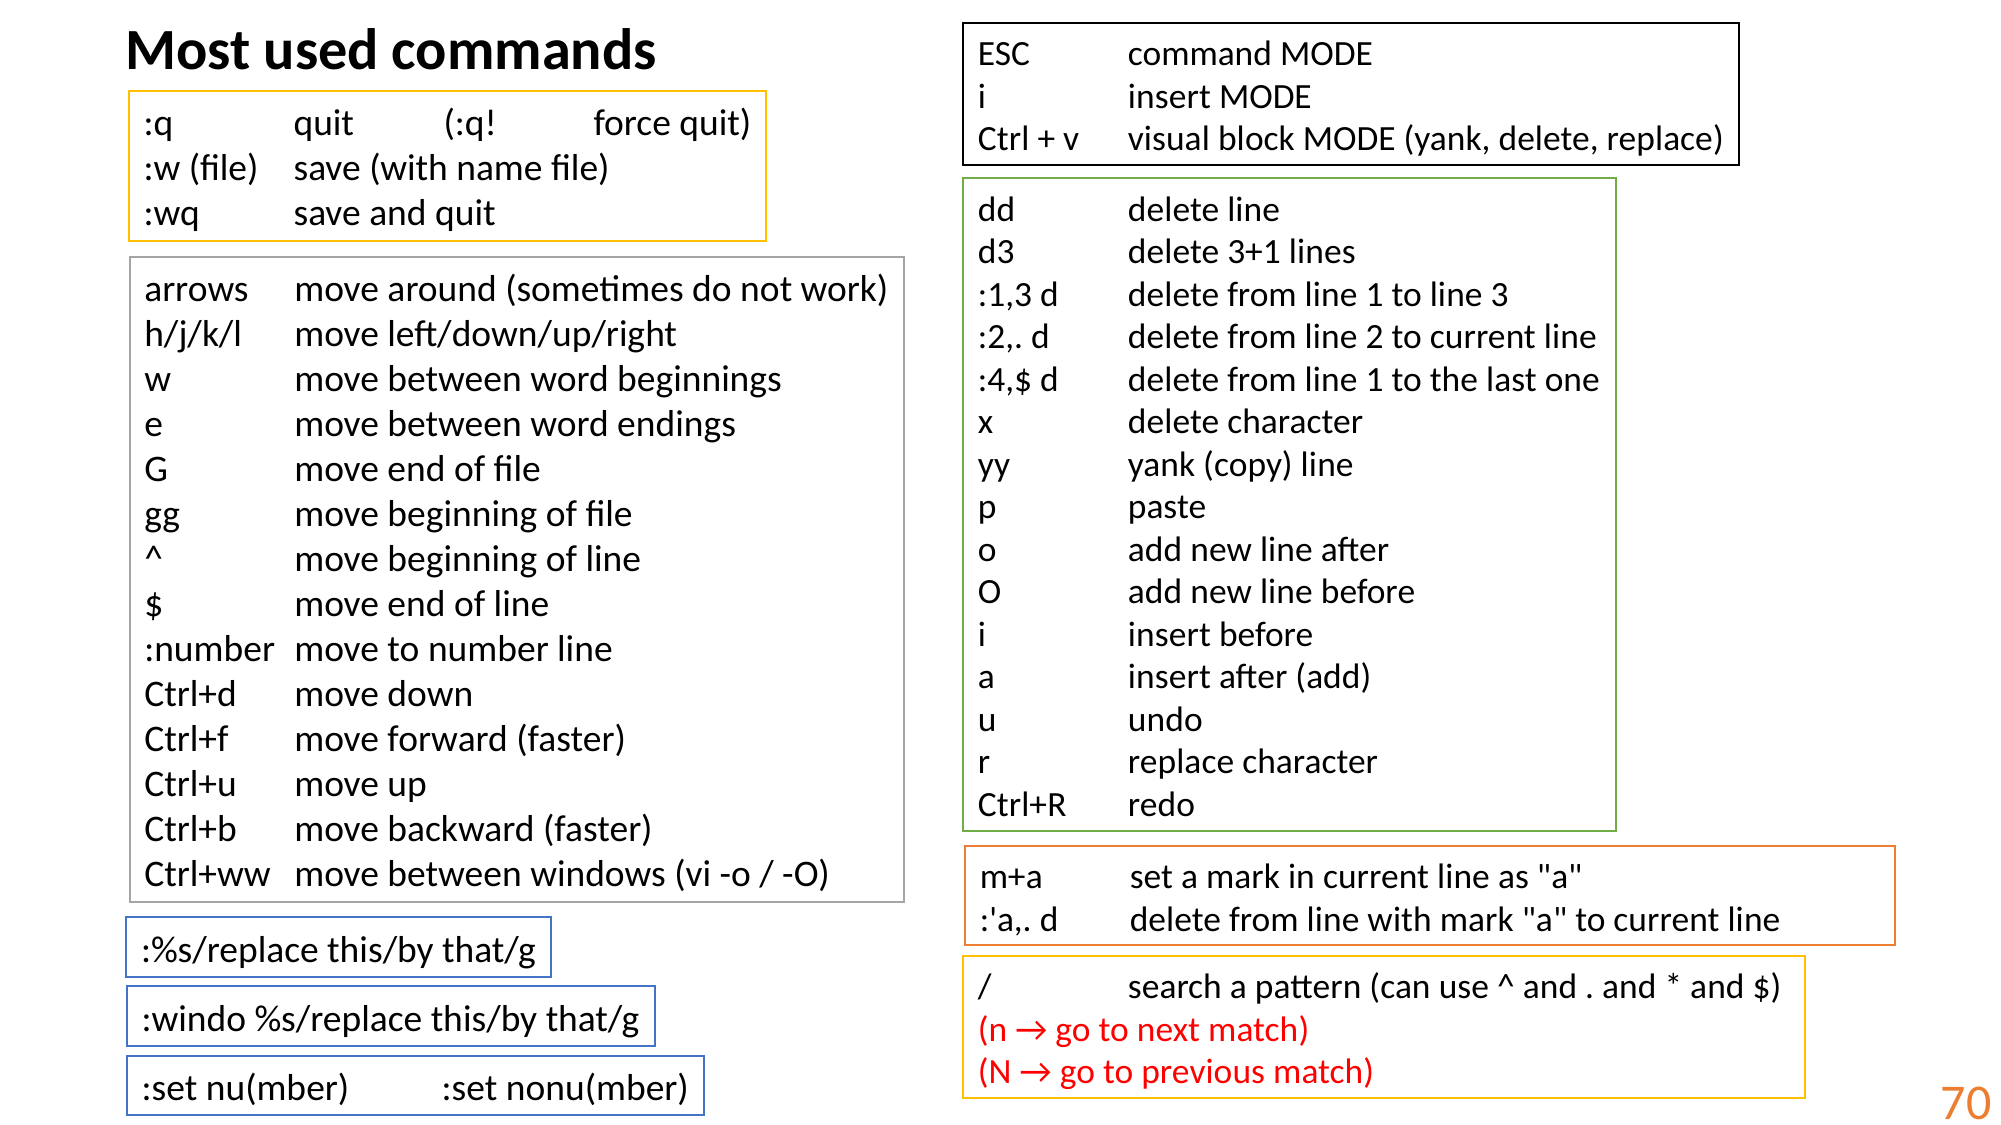

Most used commands
ESC	command MODE
i	insert MODE
Ctrl + v	visual block MODE (yank, delete, replace)
:q	quit	(:q!	force quit)
:w (file)	save (with name file)
:wq	save and quit
dd	delete line
d3	delete 3+1 lines
:1,3 d	delete from line 1 to line 3
:2,. d	delete from line 2 to current line
:4,$ d	delete from line 1 to the last one
x	delete character
yy	yank (copy) line
p	paste
o	add new line after
O	add new line before
i	insert before
a	insert after (add)
u	undo
r	replace character
Ctrl+R	redo
arrows 	move around (sometimes do not work)
h/j/k/l	move left/down/up/right
w	move between word beginnings
e	move between word endings
G	move end of file
gg	move beginning of file
^	move beginning of line
$	move end of line
:number	move to number line
Ctrl+d	move down
Ctrl+f	move forward (faster)
Ctrl+u	move up
Ctrl+b	move backward (faster)
Ctrl+ww	move between windows (vi -o / -O)
m+a	set a mark in current line as "a"
:'a,. d	delete from line with mark "a" to current line
:%s/replace this/by that/g
/	search a pattern (can use ^ and . and * and $)
(n → go to next match)
(N → go to previous match)
:windo %s/replace this/by that/g
:set nu(mber)	:set nonu(mber)
70